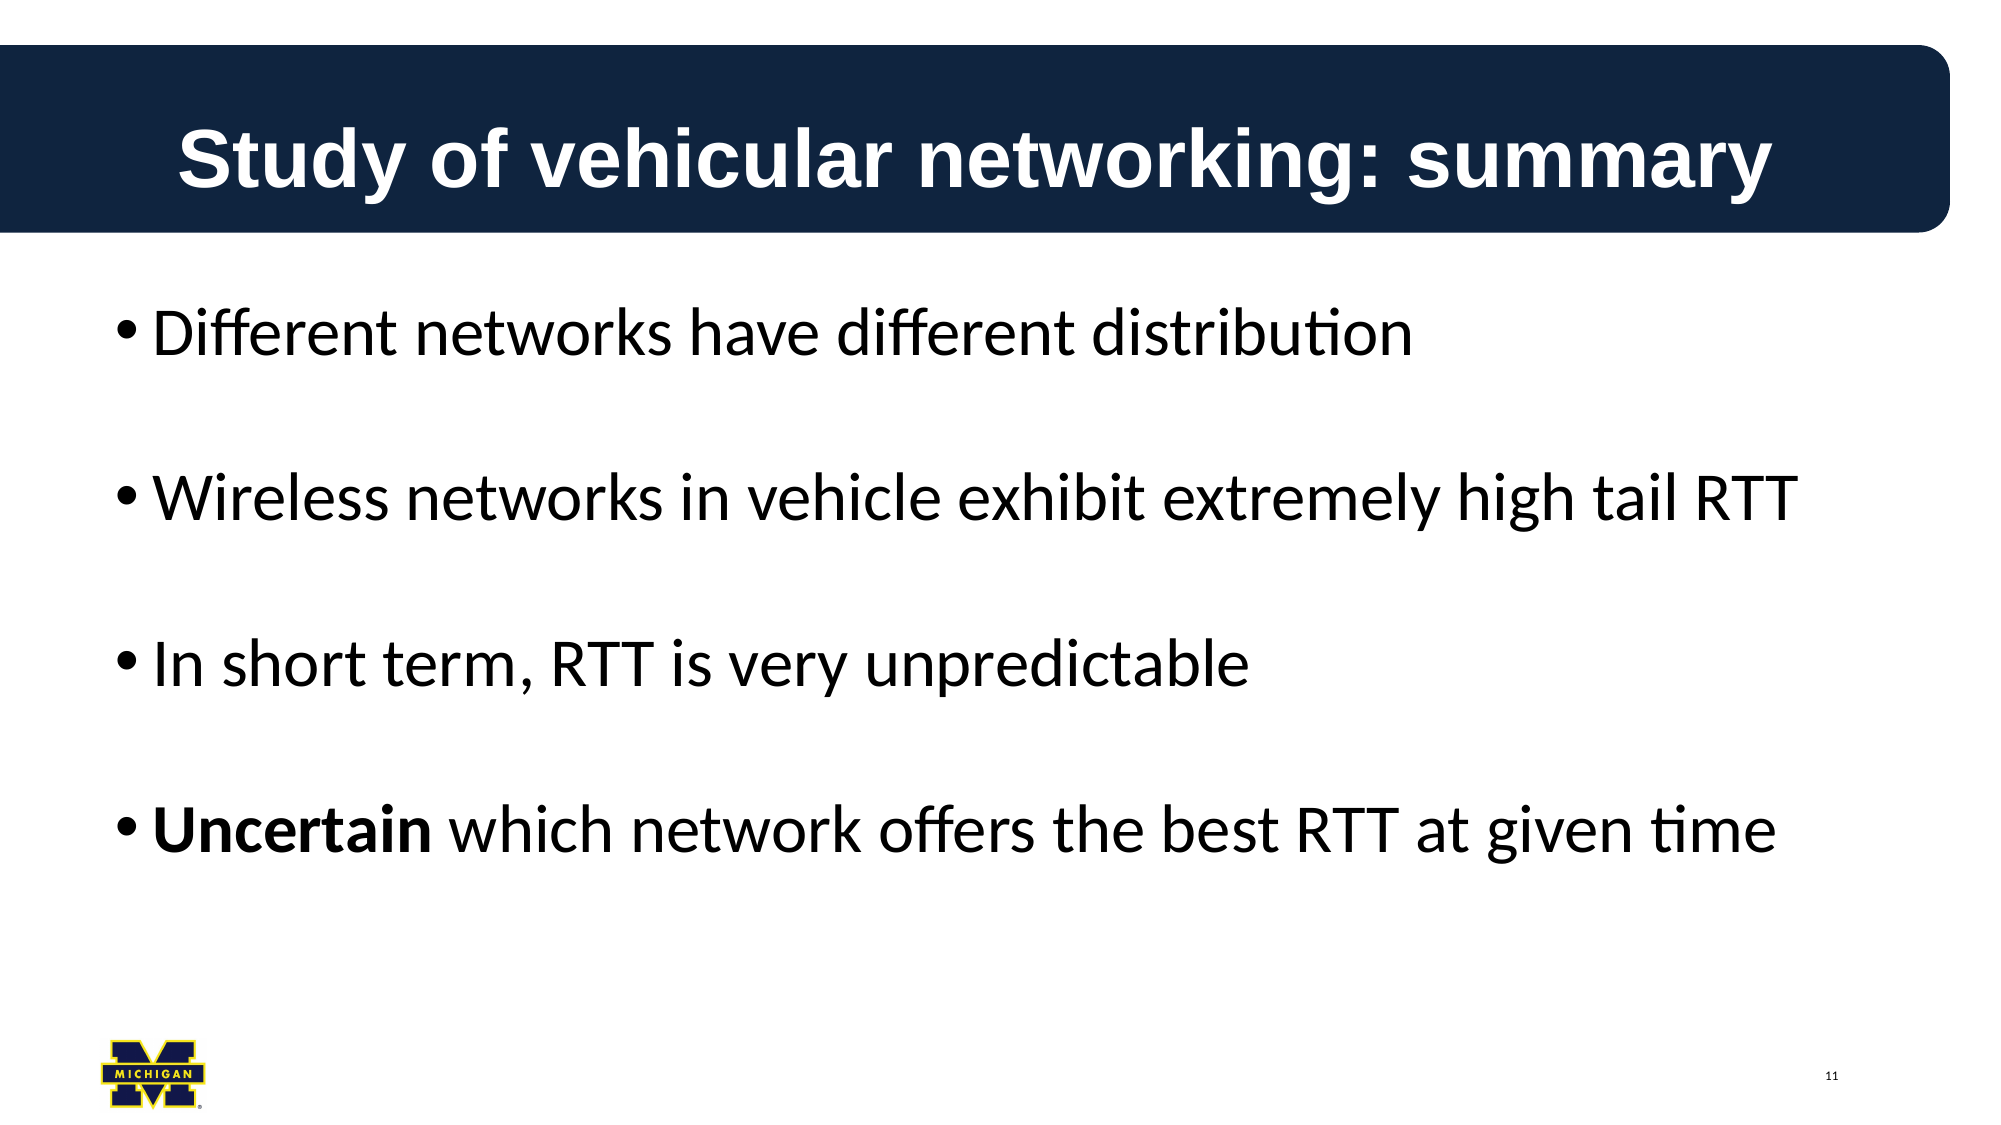

# Study of vehicular networking: summary
Different networks have different distribution

Wireless networks in vehicle exhibit extremely high tail RTT

In short term, RTT is very unpredictable

Uncertain which network offers the best RTT at given time